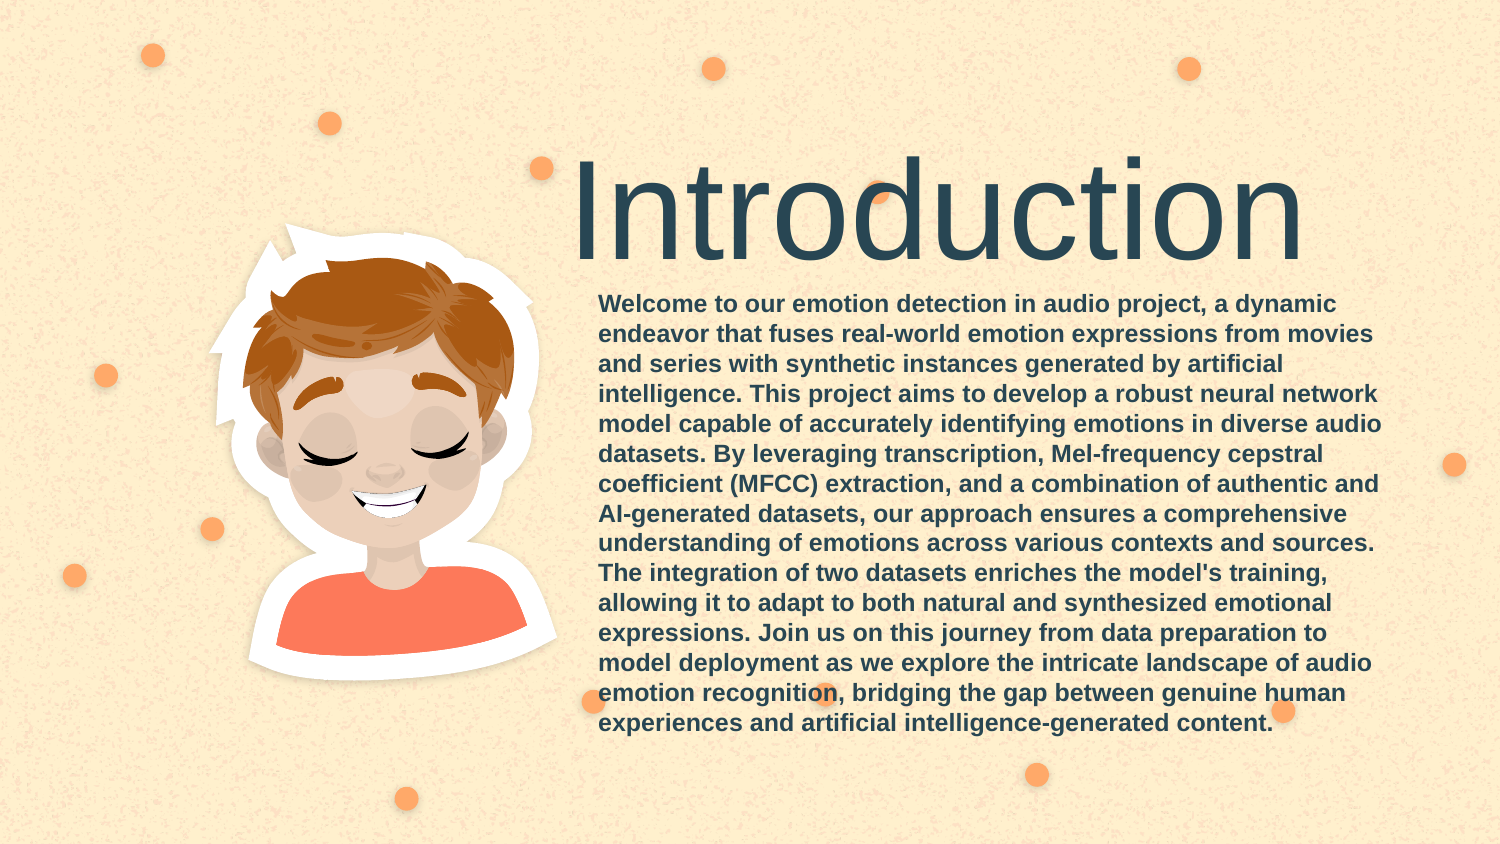

# Introduction

Welcome to our emotion detection in audio project, a dynamic endeavor that fuses real-world emotion expressions from movies and series with synthetic instances generated by artificial intelligence. This project aims to develop a robust neural network model capable of accurately identifying emotions in diverse audio datasets. By leveraging transcription, Mel-frequency cepstral coefficient (MFCC) extraction, and a combination of authentic and AI-generated datasets, our approach ensures a comprehensive understanding of emotions across various contexts and sources. The integration of two datasets enriches the model's training, allowing it to adapt to both natural and synthesized emotional expressions. Join us on this journey from data preparation to model deployment as we explore the intricate landscape of audio emotion recognition, bridging the gap between genuine human experiences and artificial intelligence-generated content.